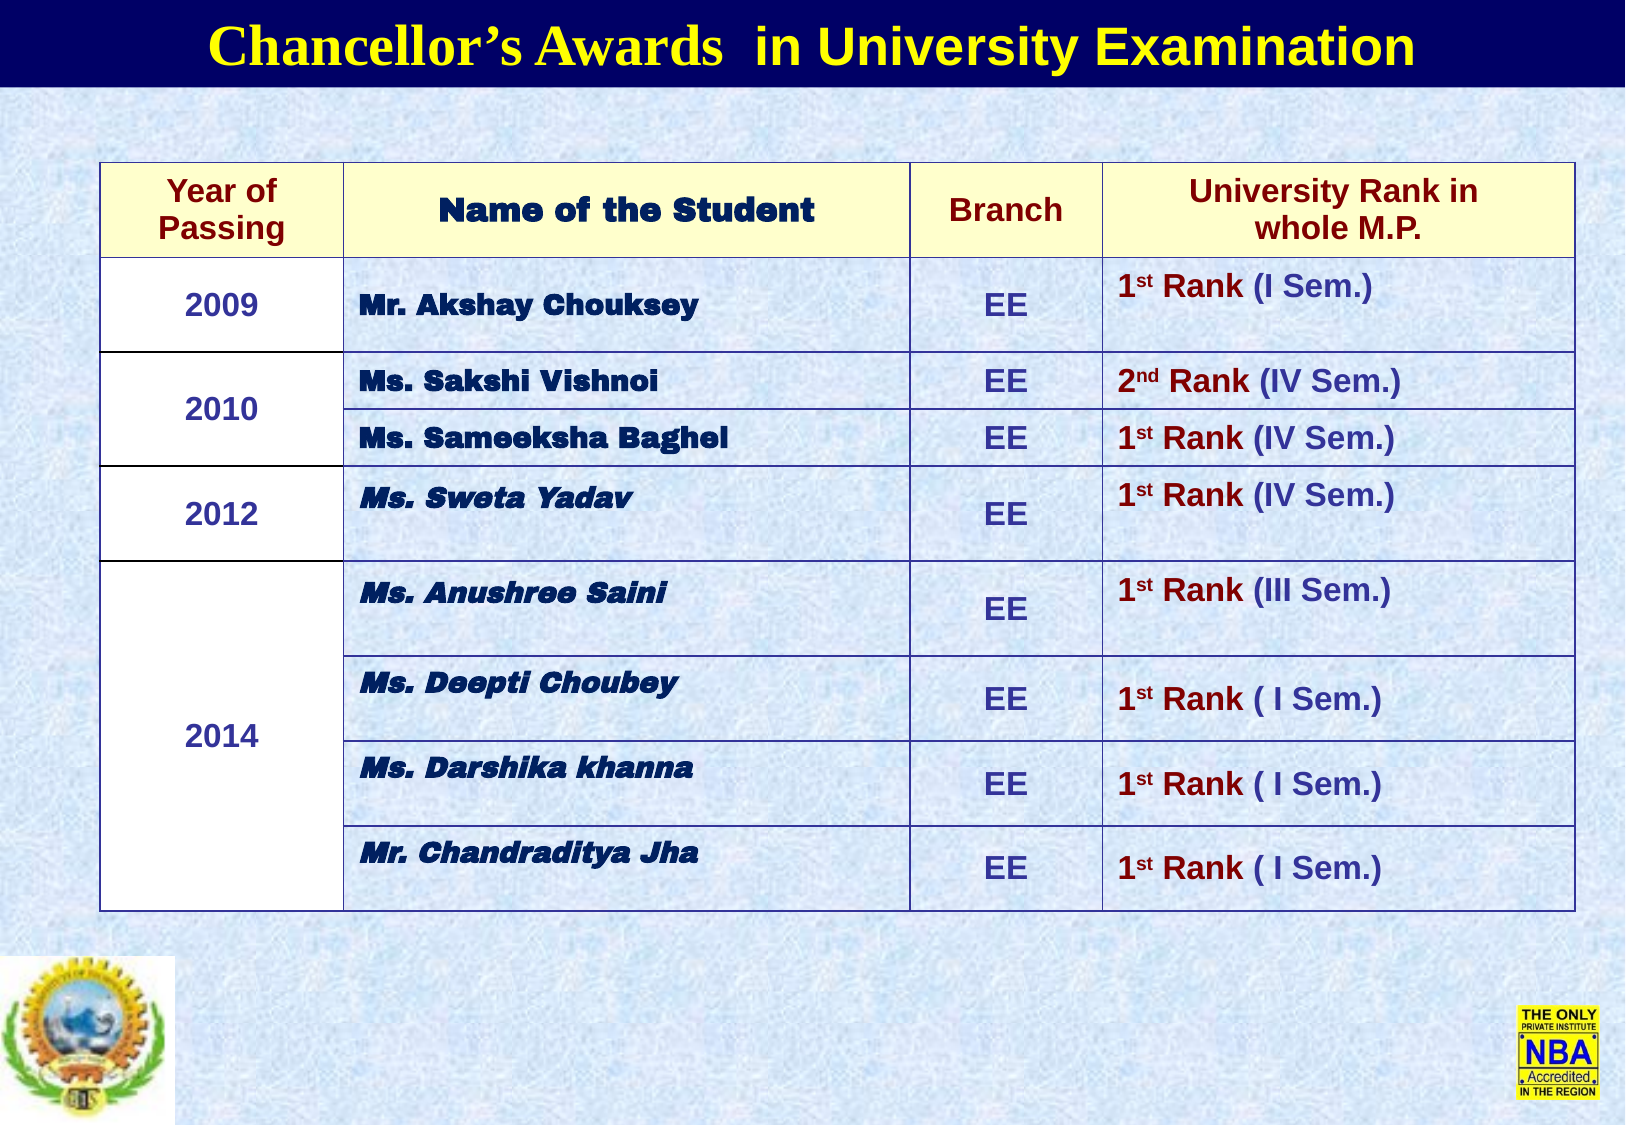

Chancellor’s Awards  in University Examination
| Year of Passing | Name of the Student | Branch | University Rank in whole M.P. |
| --- | --- | --- | --- |
| 2009 | Mr. Akshay Chouksey | EE | 1st Rank (I Sem.) |
| 2010 | Ms. Sakshi Vishnoi | EE | 2nd Rank (IV Sem.) |
|  | Ms. Sameeksha Baghel | EE | 1st Rank (IV Sem.) |
| 2012 | Ms. Sweta Yadav | EE | 1st Rank (IV Sem.) |
| 2014 | Ms. Anushree Saini | EE | 1st Rank (III Sem.) |
|  | Ms. Deepti Choubey | EE | 1st Rank ( I Sem.) |
|  | Ms. Darshika khanna | EE | 1st Rank ( I Sem.) |
|  | Mr. Chandraditya Jha | EE | 1st Rank ( I Sem.) |